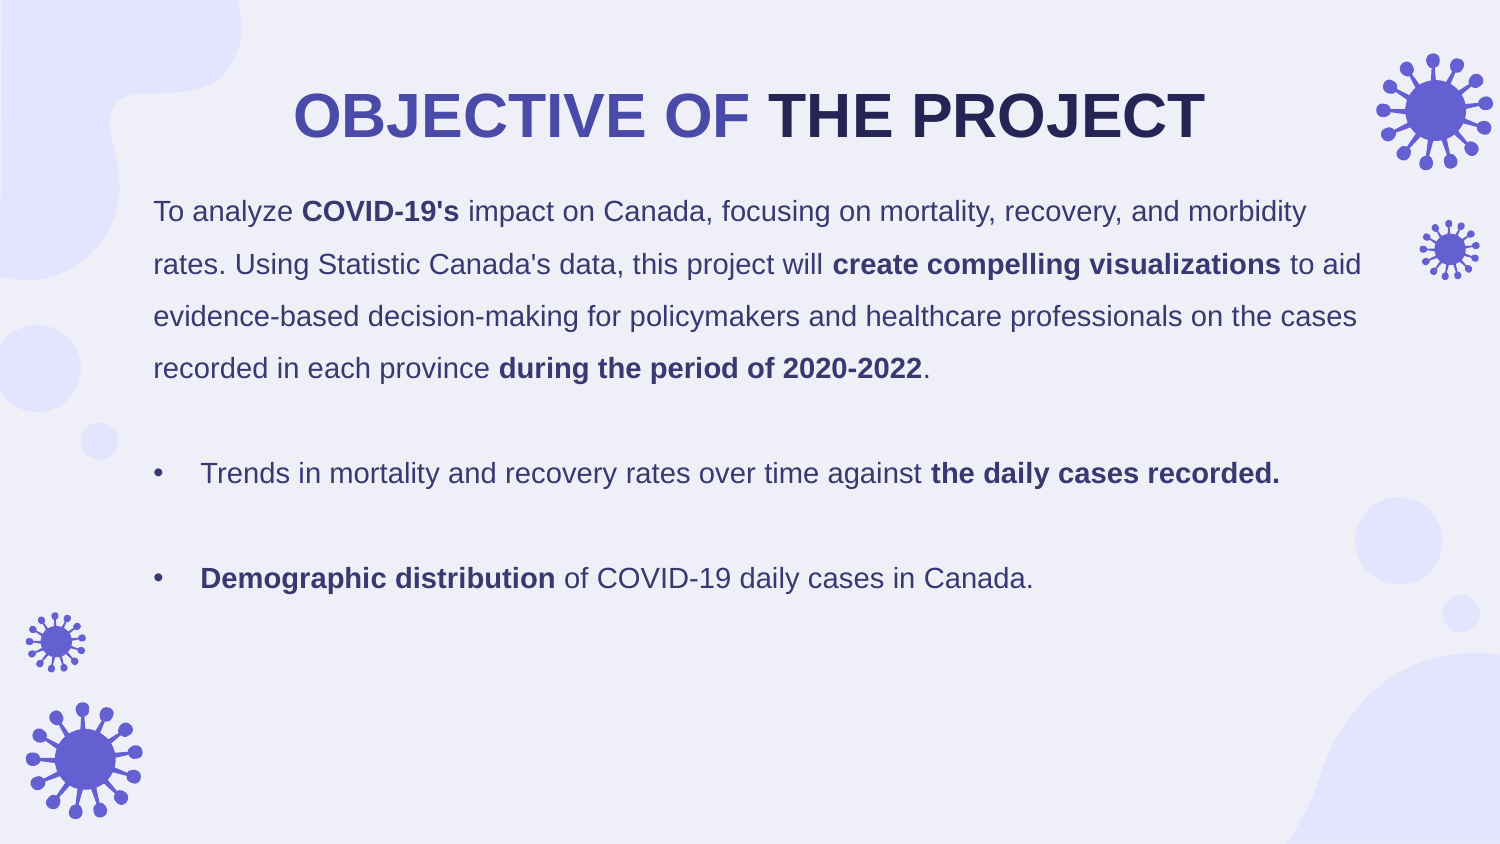

# OBJECTIVE OF THE PROJECT
To analyze COVID-19's impact on Canada, focusing on mortality, recovery, and morbidity rates. Using Statistic Canada's data, this project will create compelling visualizations to aid evidence-based decision-making for policymakers and healthcare professionals on the cases recorded in each province during the period of 2020-2022.

Trends in mortality and recovery rates over time against the daily cases recorded.

Demographic distribution of COVID-19 daily cases in Canada.